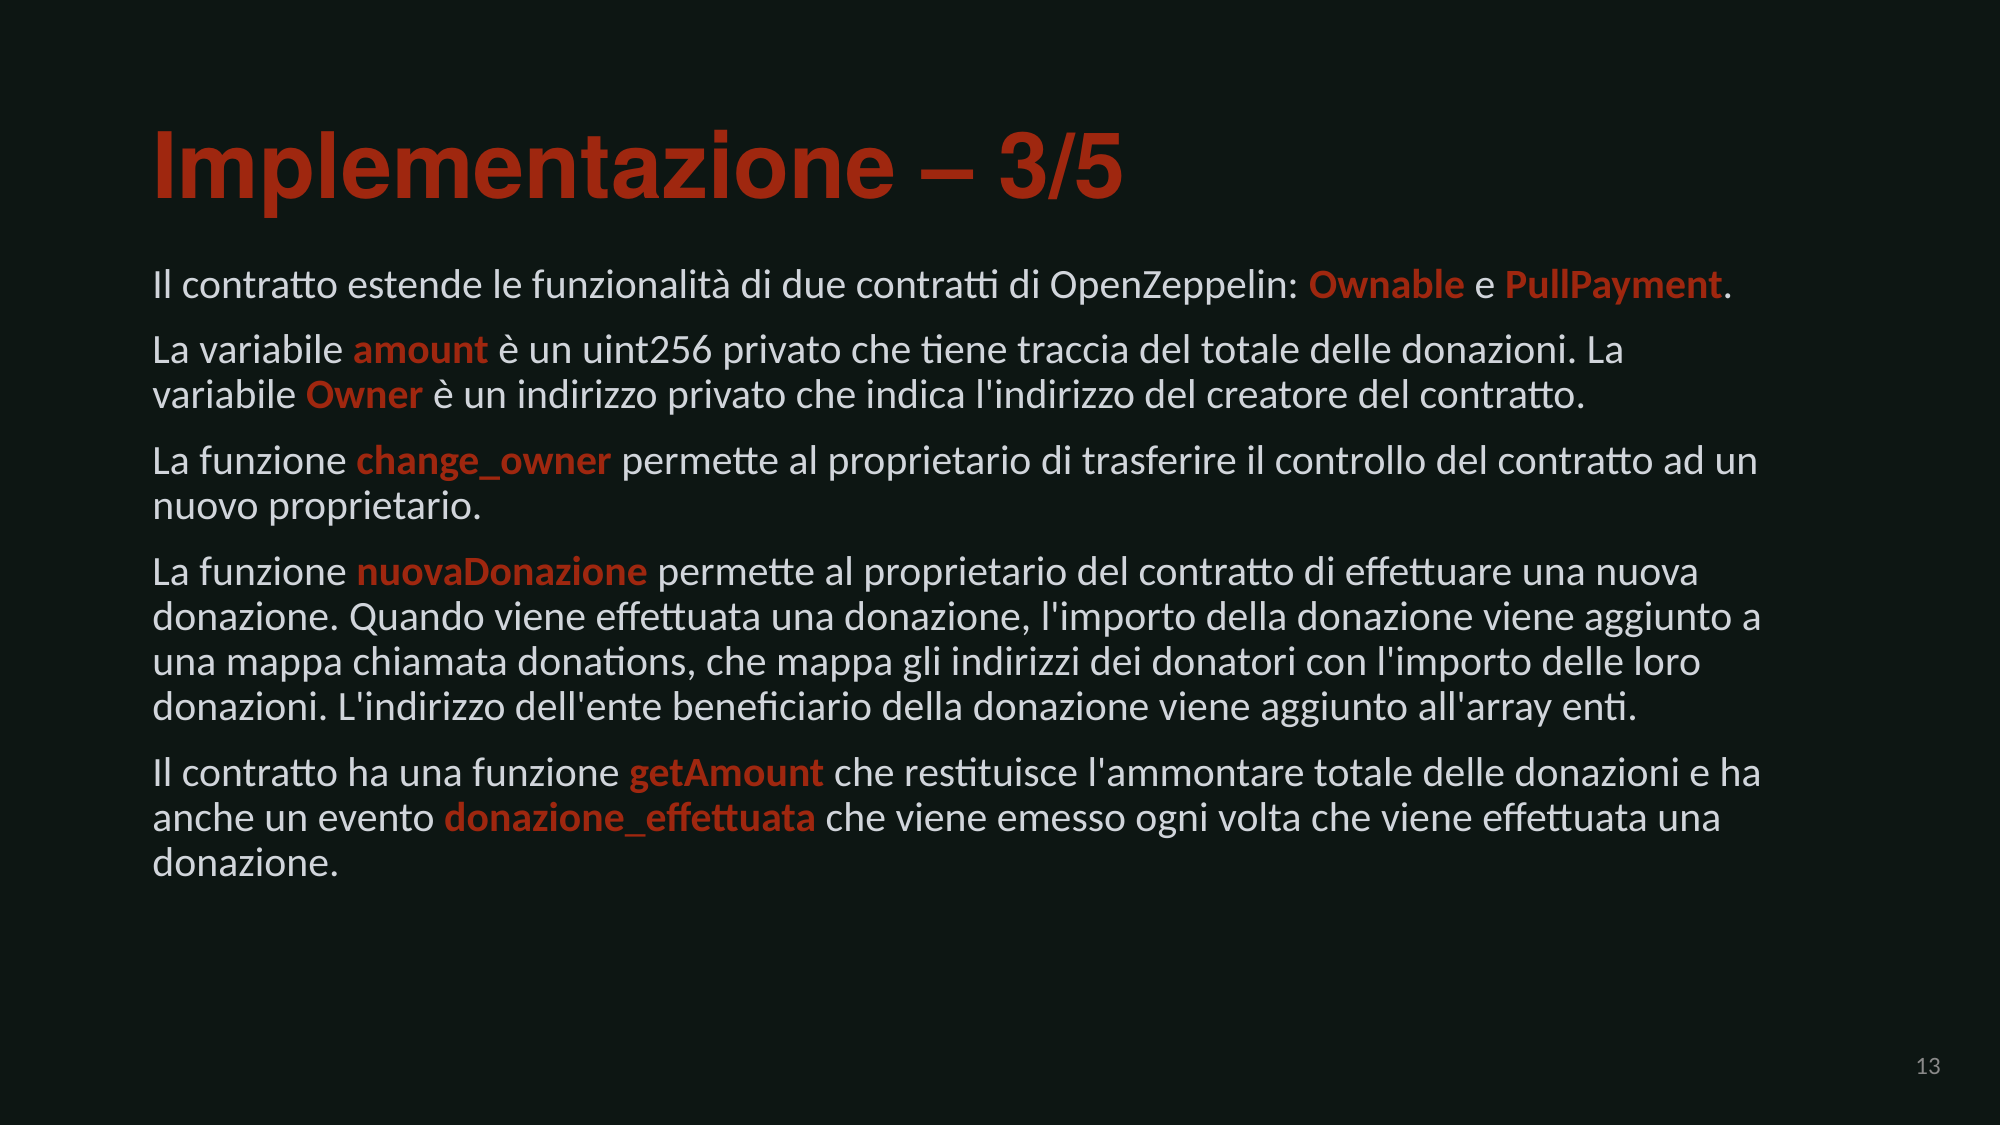

# Implementazione – 3/5
Il contratto estende le funzionalità di due contratti di OpenZeppelin: Ownable e PullPayment.
La variabile amount è un uint256 privato che tiene traccia del totale delle donazioni. La variabile Owner è un indirizzo privato che indica l'indirizzo del creatore del contratto.
La funzione change_owner permette al proprietario di trasferire il controllo del contratto ad un nuovo proprietario.
La funzione nuovaDonazione permette al proprietario del contratto di effettuare una nuova donazione. Quando viene effettuata una donazione, l'importo della donazione viene aggiunto a una mappa chiamata donations, che mappa gli indirizzi dei donatori con l'importo delle loro donazioni. L'indirizzo dell'ente beneficiario della donazione viene aggiunto all'array enti.
Il contratto ha una funzione getAmount che restituisce l'ammontare totale delle donazioni e ha anche un evento donazione_effettuata che viene emesso ogni volta che viene effettuata una donazione.
13